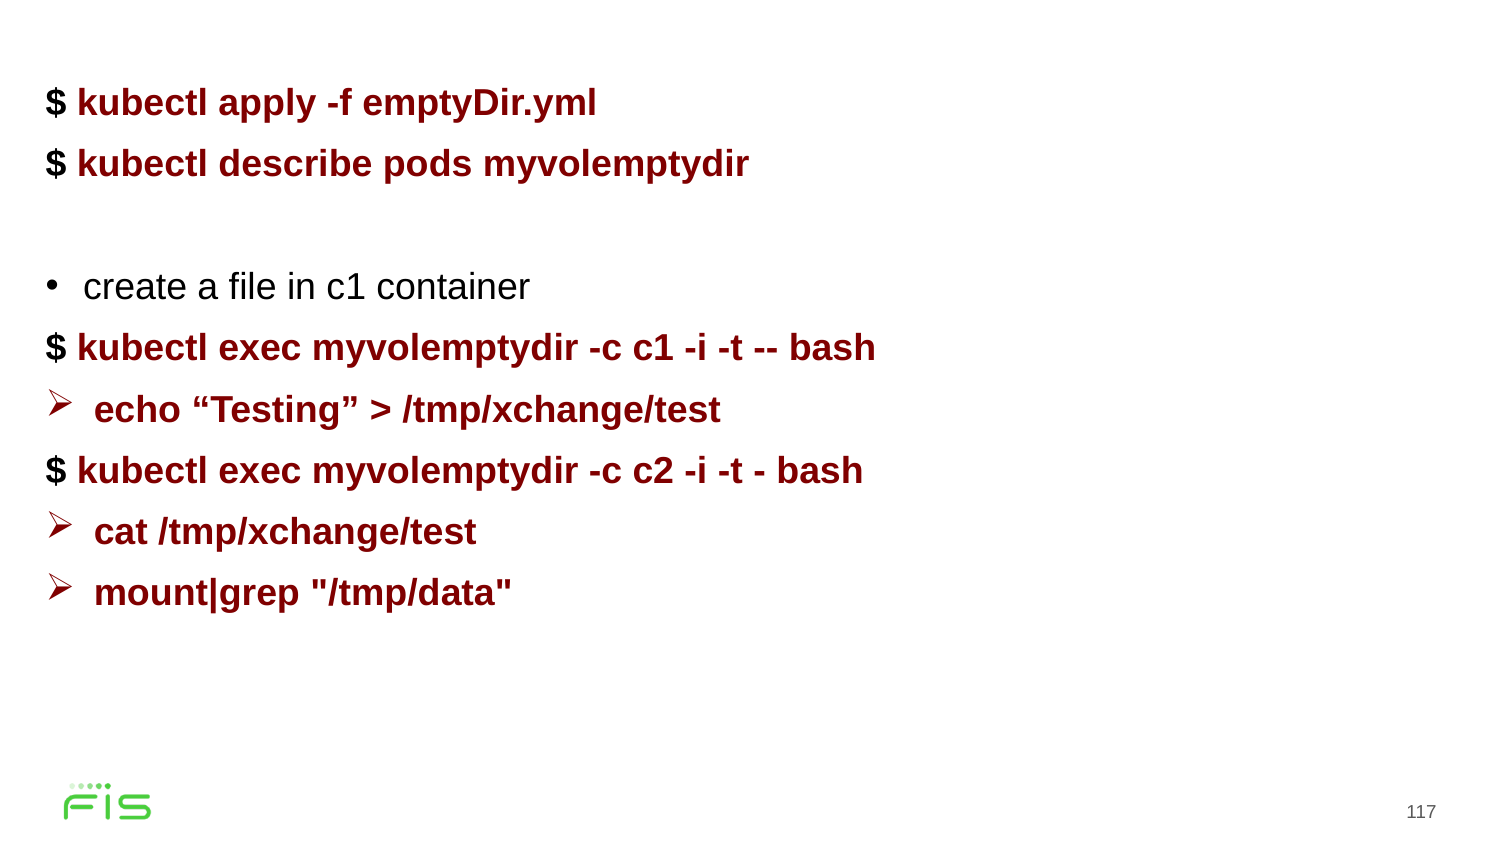

$ kubectl apply -f emptyDir.yml
$ kubectl describe pods myvolemptydir

create a file in c1 container
$ kubectl exec myvolemptydir -c c1 -i -t -- bash
 echo “Testing” > /tmp/xchange/test
$ kubectl exec myvolemptydir -c c2 -i -t - bash
 cat /tmp/xchange/test
 mount|grep "/tmp/data"
117